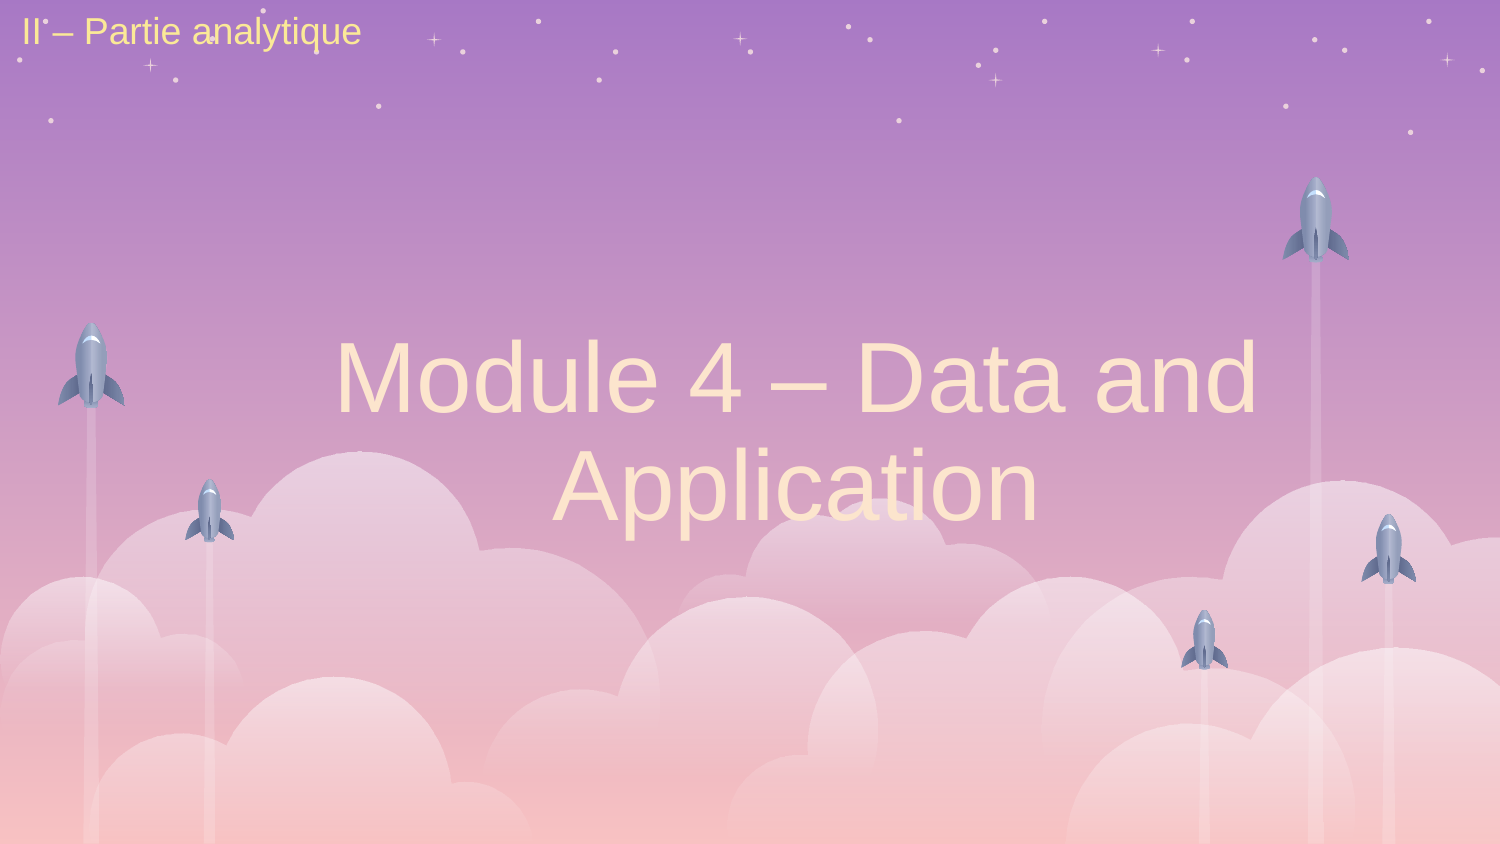

II – Partie analytique
# Module 4 – Data and Application